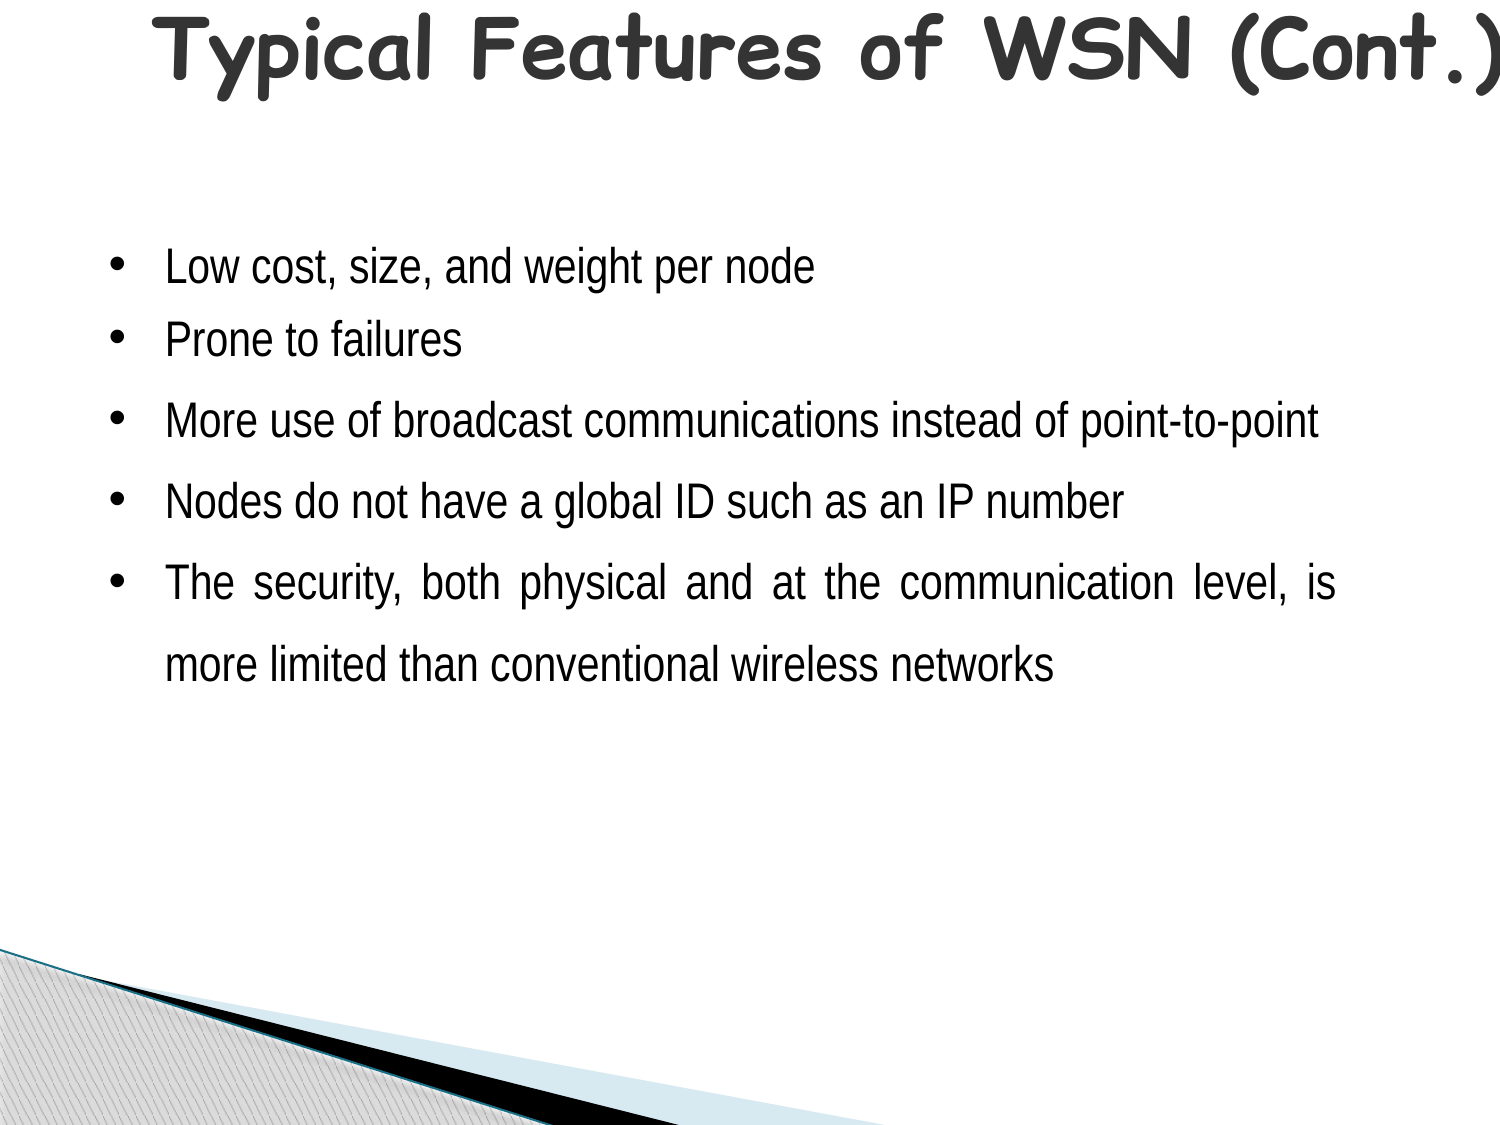

Typical Features of WSN (Cont.)

Low cost, size, and weight per node
Prone to failures
More use of broadcast communications instead of point-to-point
Nodes do not have a global ID such as an IP number
The security, both physical and at the communication level, is more limited than conventional wireless networks